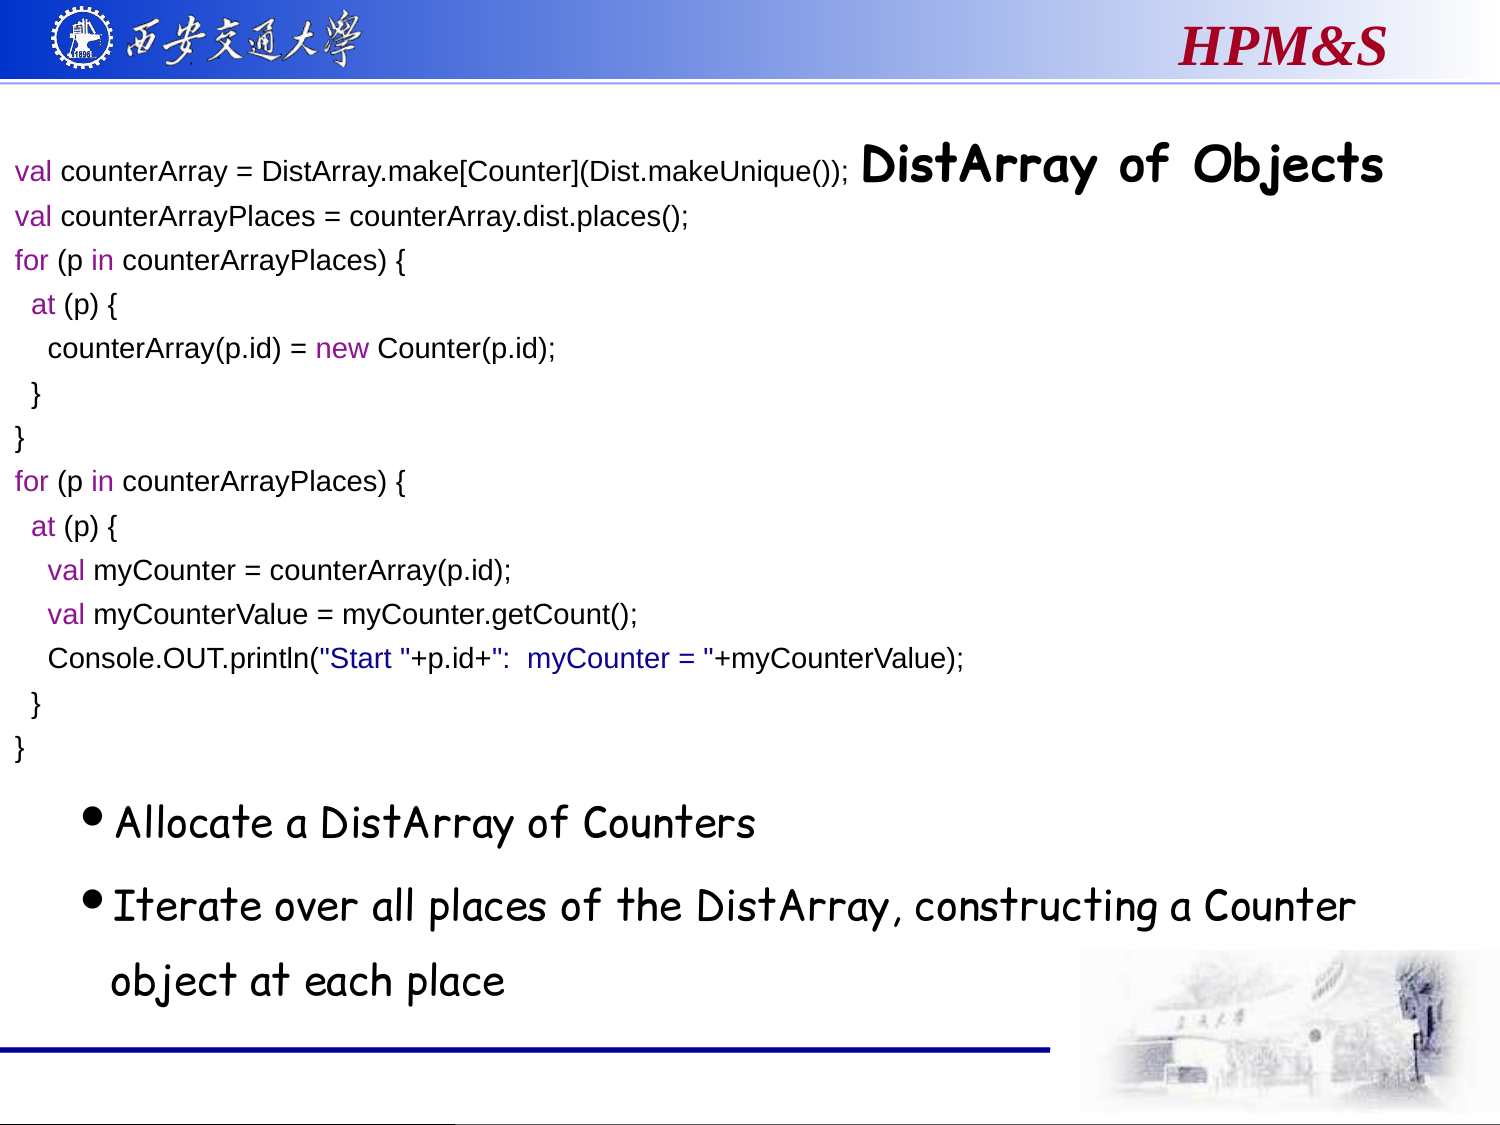

# DistArray of Objects
val counterArray = DistArray.make[Counter](Dist.makeUnique());
val counterArrayPlaces = counterArray.dist.places();
for (p in counterArrayPlaces) {
  at (p) {
    counterArray(p.id) = new Counter(p.id);
  }
}
for (p in counterArrayPlaces) {
  at (p) {
    val myCounter = counterArray(p.id);
    val myCounterValue = myCounter.getCount();
    Console.OUT.println("Start "+p.id+":  myCounter = "+myCounterValue);
  }
}
Allocate a DistArray of Counters
Iterate over all places of the DistArray, constructing a Counter object at each place